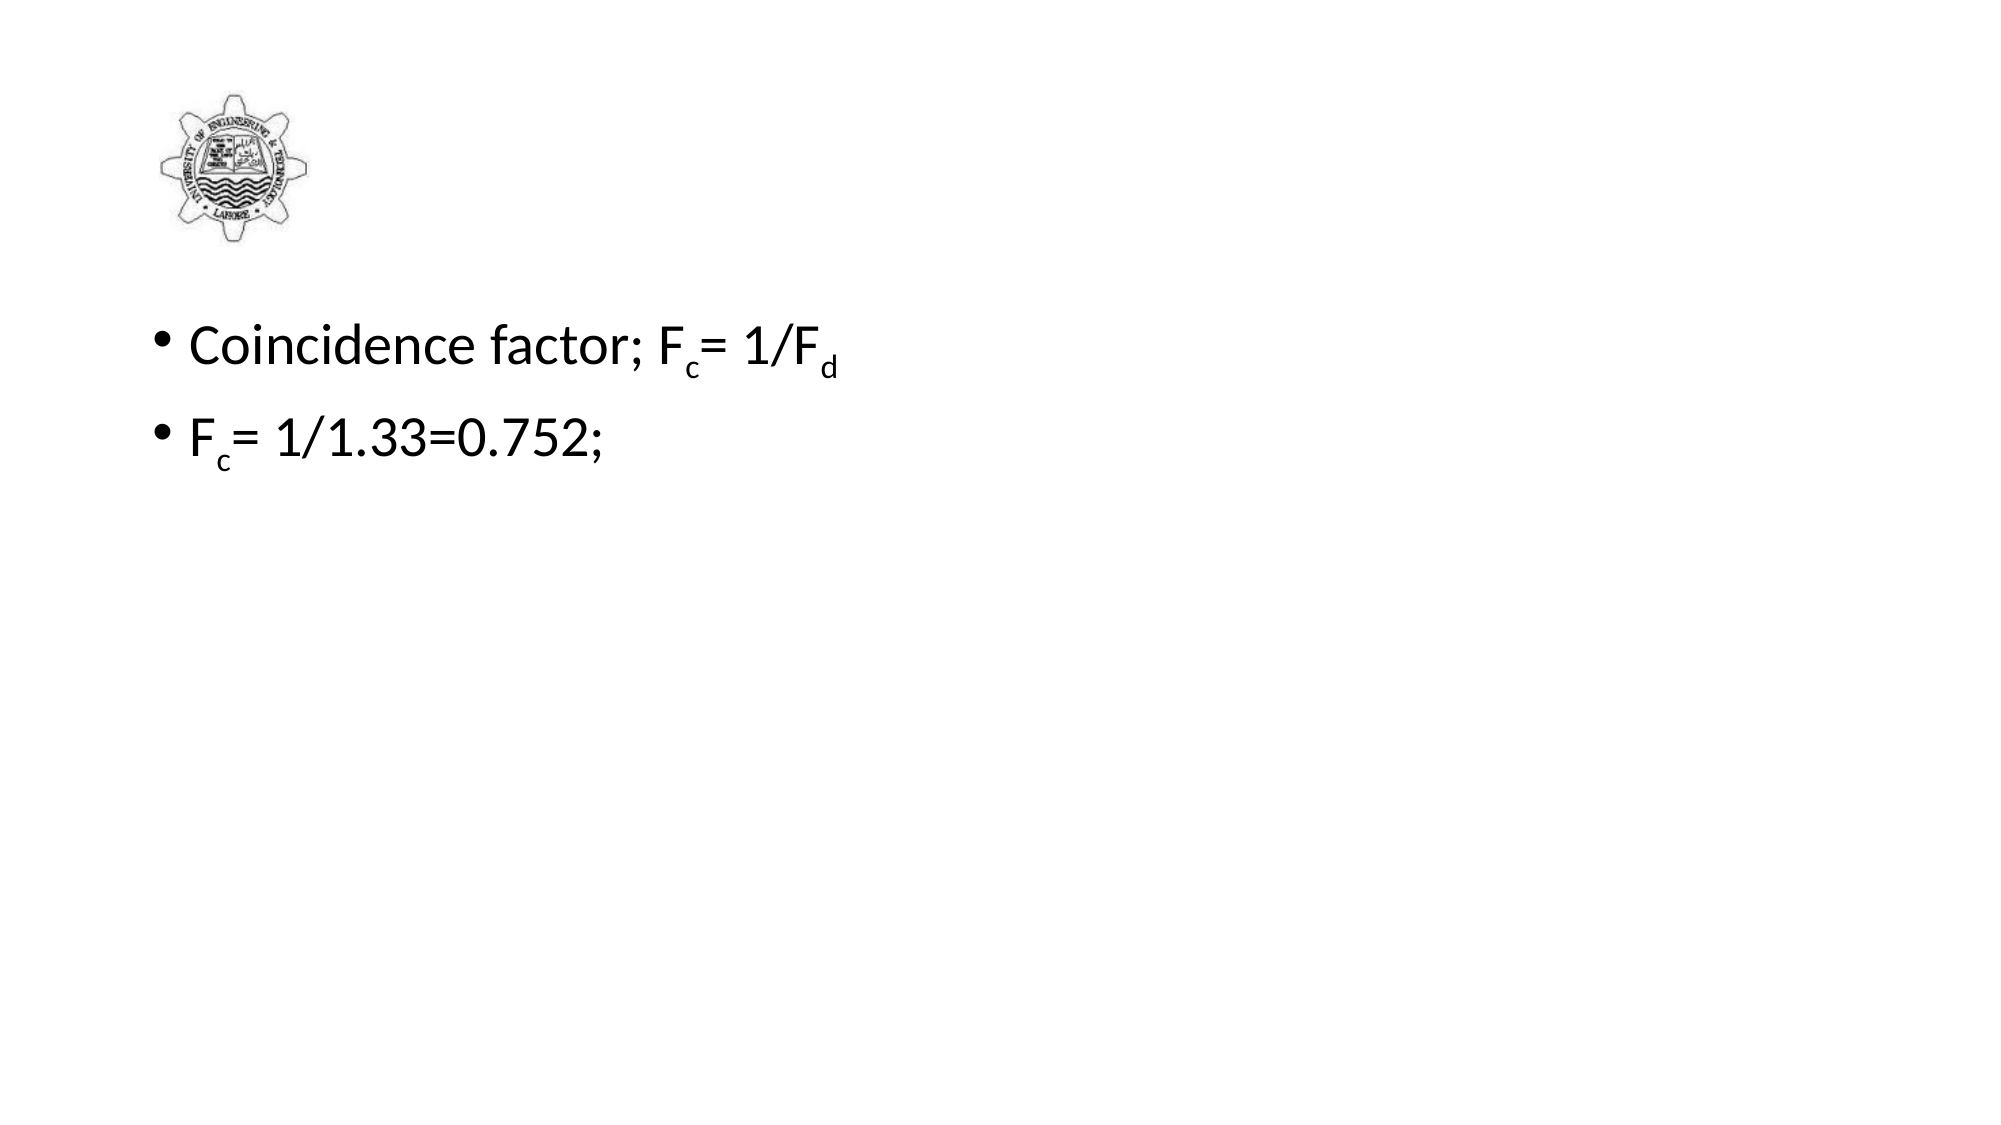

#
Coincidence factor; Fc= 1/Fd
Fc= 1/1.33=0.752;